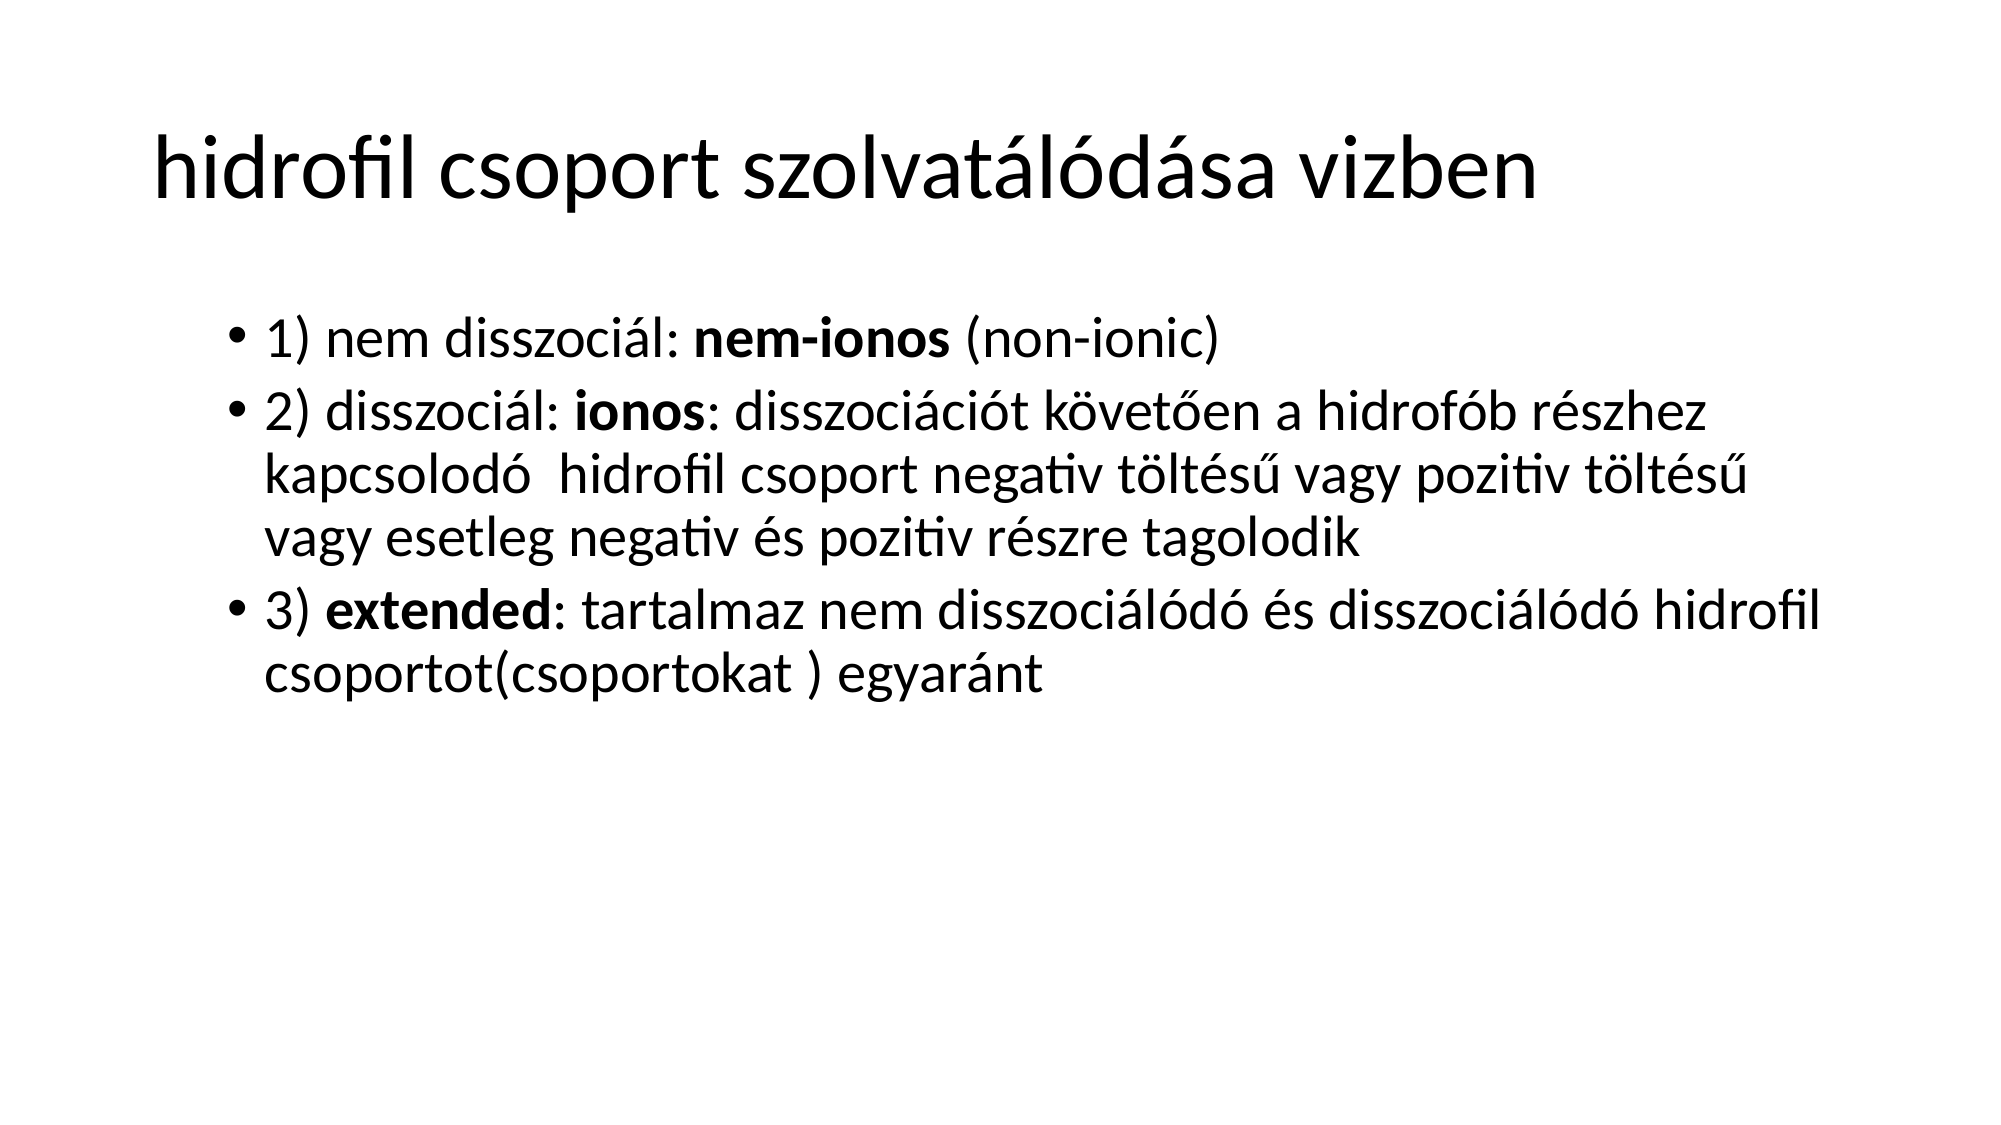

# hidrofil csoport szolvatálódása vizben
1) nem disszociál: nem-ionos (non-ionic)
2) disszociál: ionos: disszociációt követően a hidrofób részhez kapcsolodó  hidrofil csoport negativ töltésű vagy pozitiv töltésű  vagy esetleg negativ és pozitiv részre tagolodik
3) extended: tartalmaz nem disszociálódó és disszociálódó hidrofil csoportot(csoportokat ) egyaránt